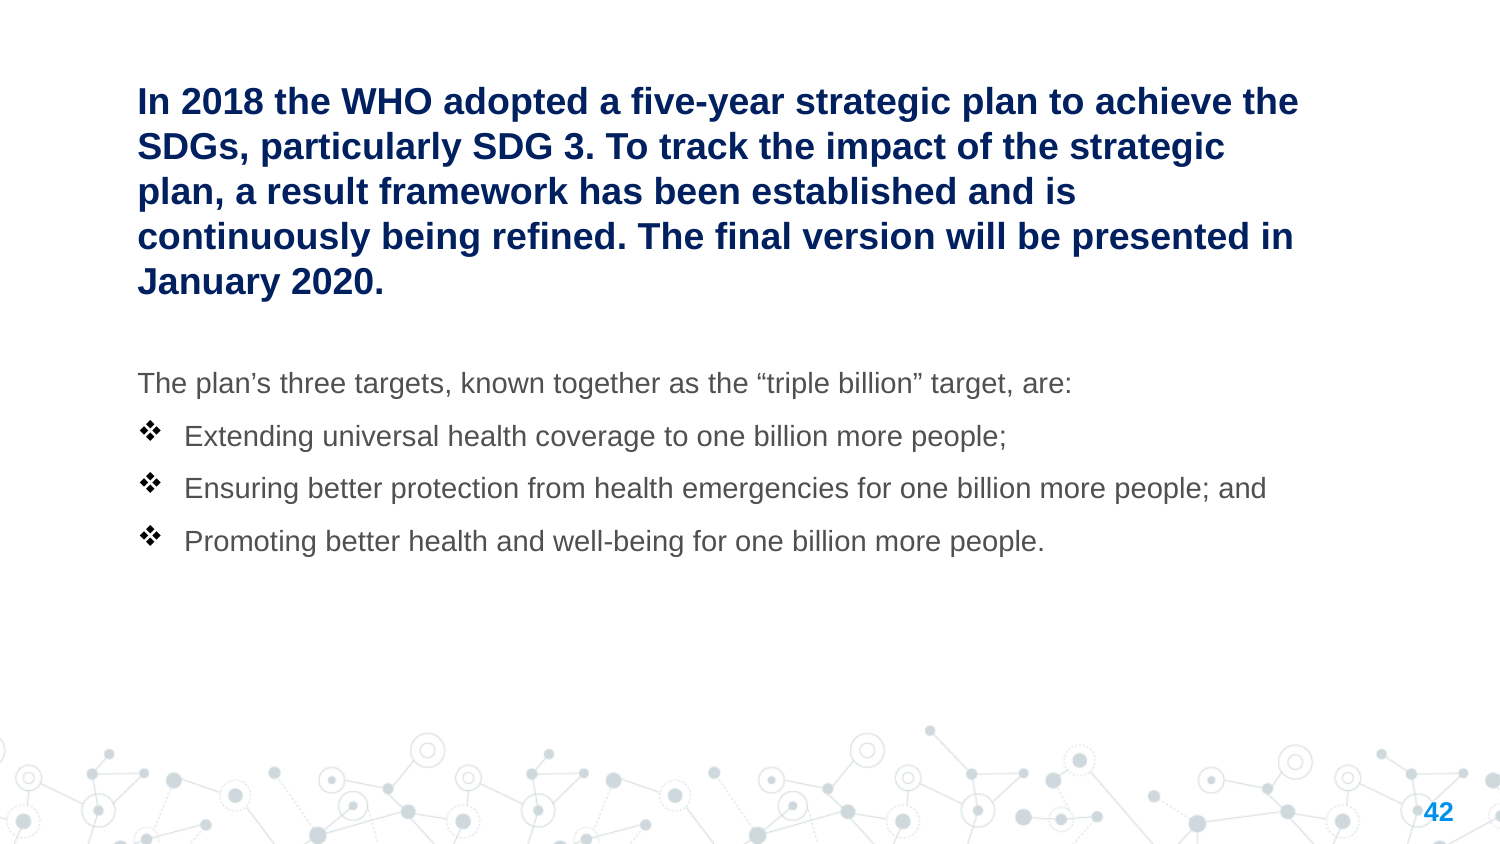

In 2018 the WHO adopted a five-year strategic plan to achieve the SDGs, particularly SDG 3. To track the impact of the strategic plan, a result framework has been established and is continuously being refined. The final version will be presented in January 2020.

The plan’s three targets, known together as the “triple billion” target, are:
Extending universal health coverage to one billion more people;
Ensuring better protection from health emergencies for one billion more people; and
Promoting better health and well-being for one billion more people.

S

O
T
42